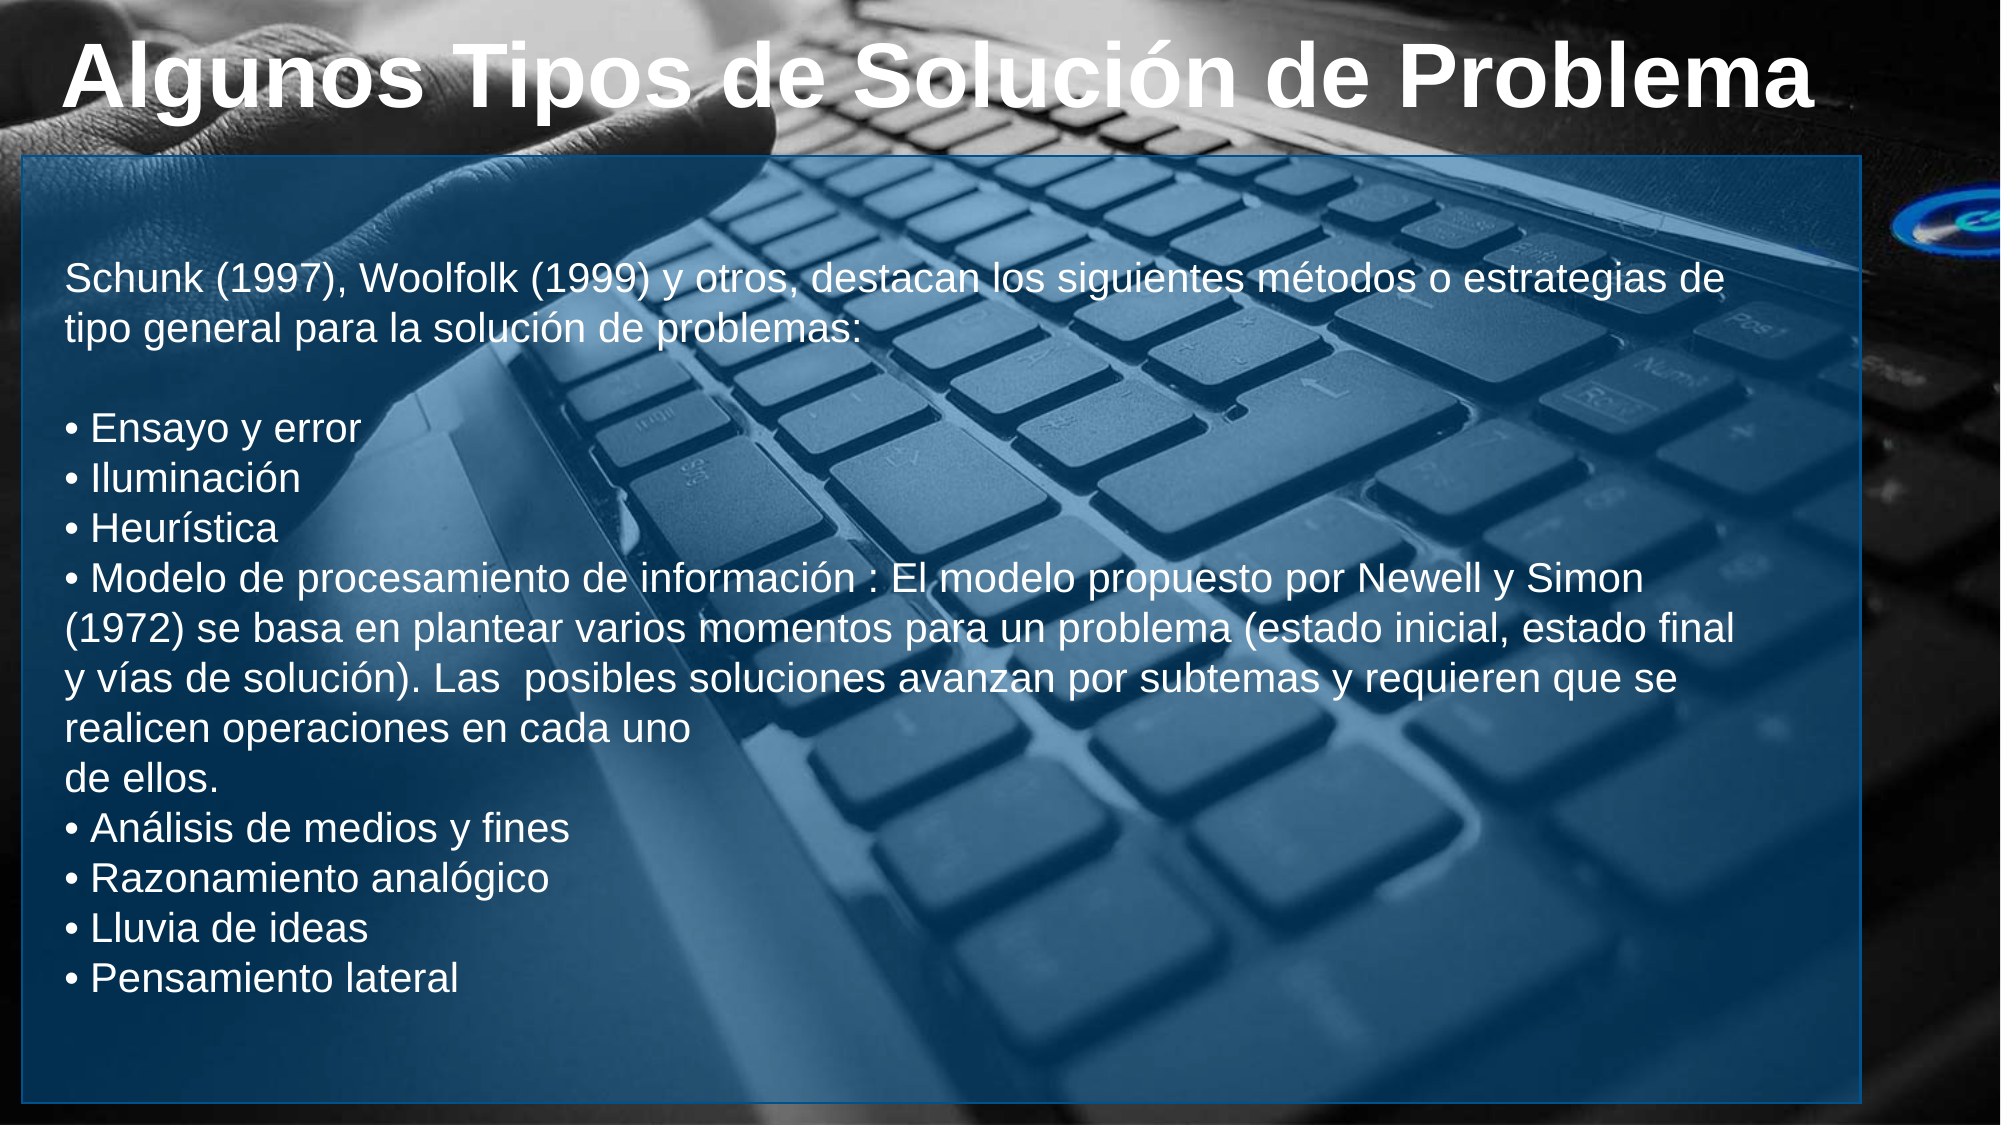

Algunos Tipos de Solución de Problema

Schunk (1997), Woolfolk (1999) y otros, destacan los siguientes métodos o estrategias de tipo general para la solución de problemas:

• Ensayo y error
• Iluminación
• Heurística
• Modelo de procesamiento de información : El modelo propuesto por Newell y Simon (1972) se basa en plantear varios momentos para un problema (estado inicial, estado final y vías de solución). Las  posibles soluciones avanzan por subtemas y requieren que se realicen operaciones en cada uno
de ellos.
• Análisis de medios y fines
• Razonamiento analógico
• Lluvia de ideas
• Pensamiento lateral